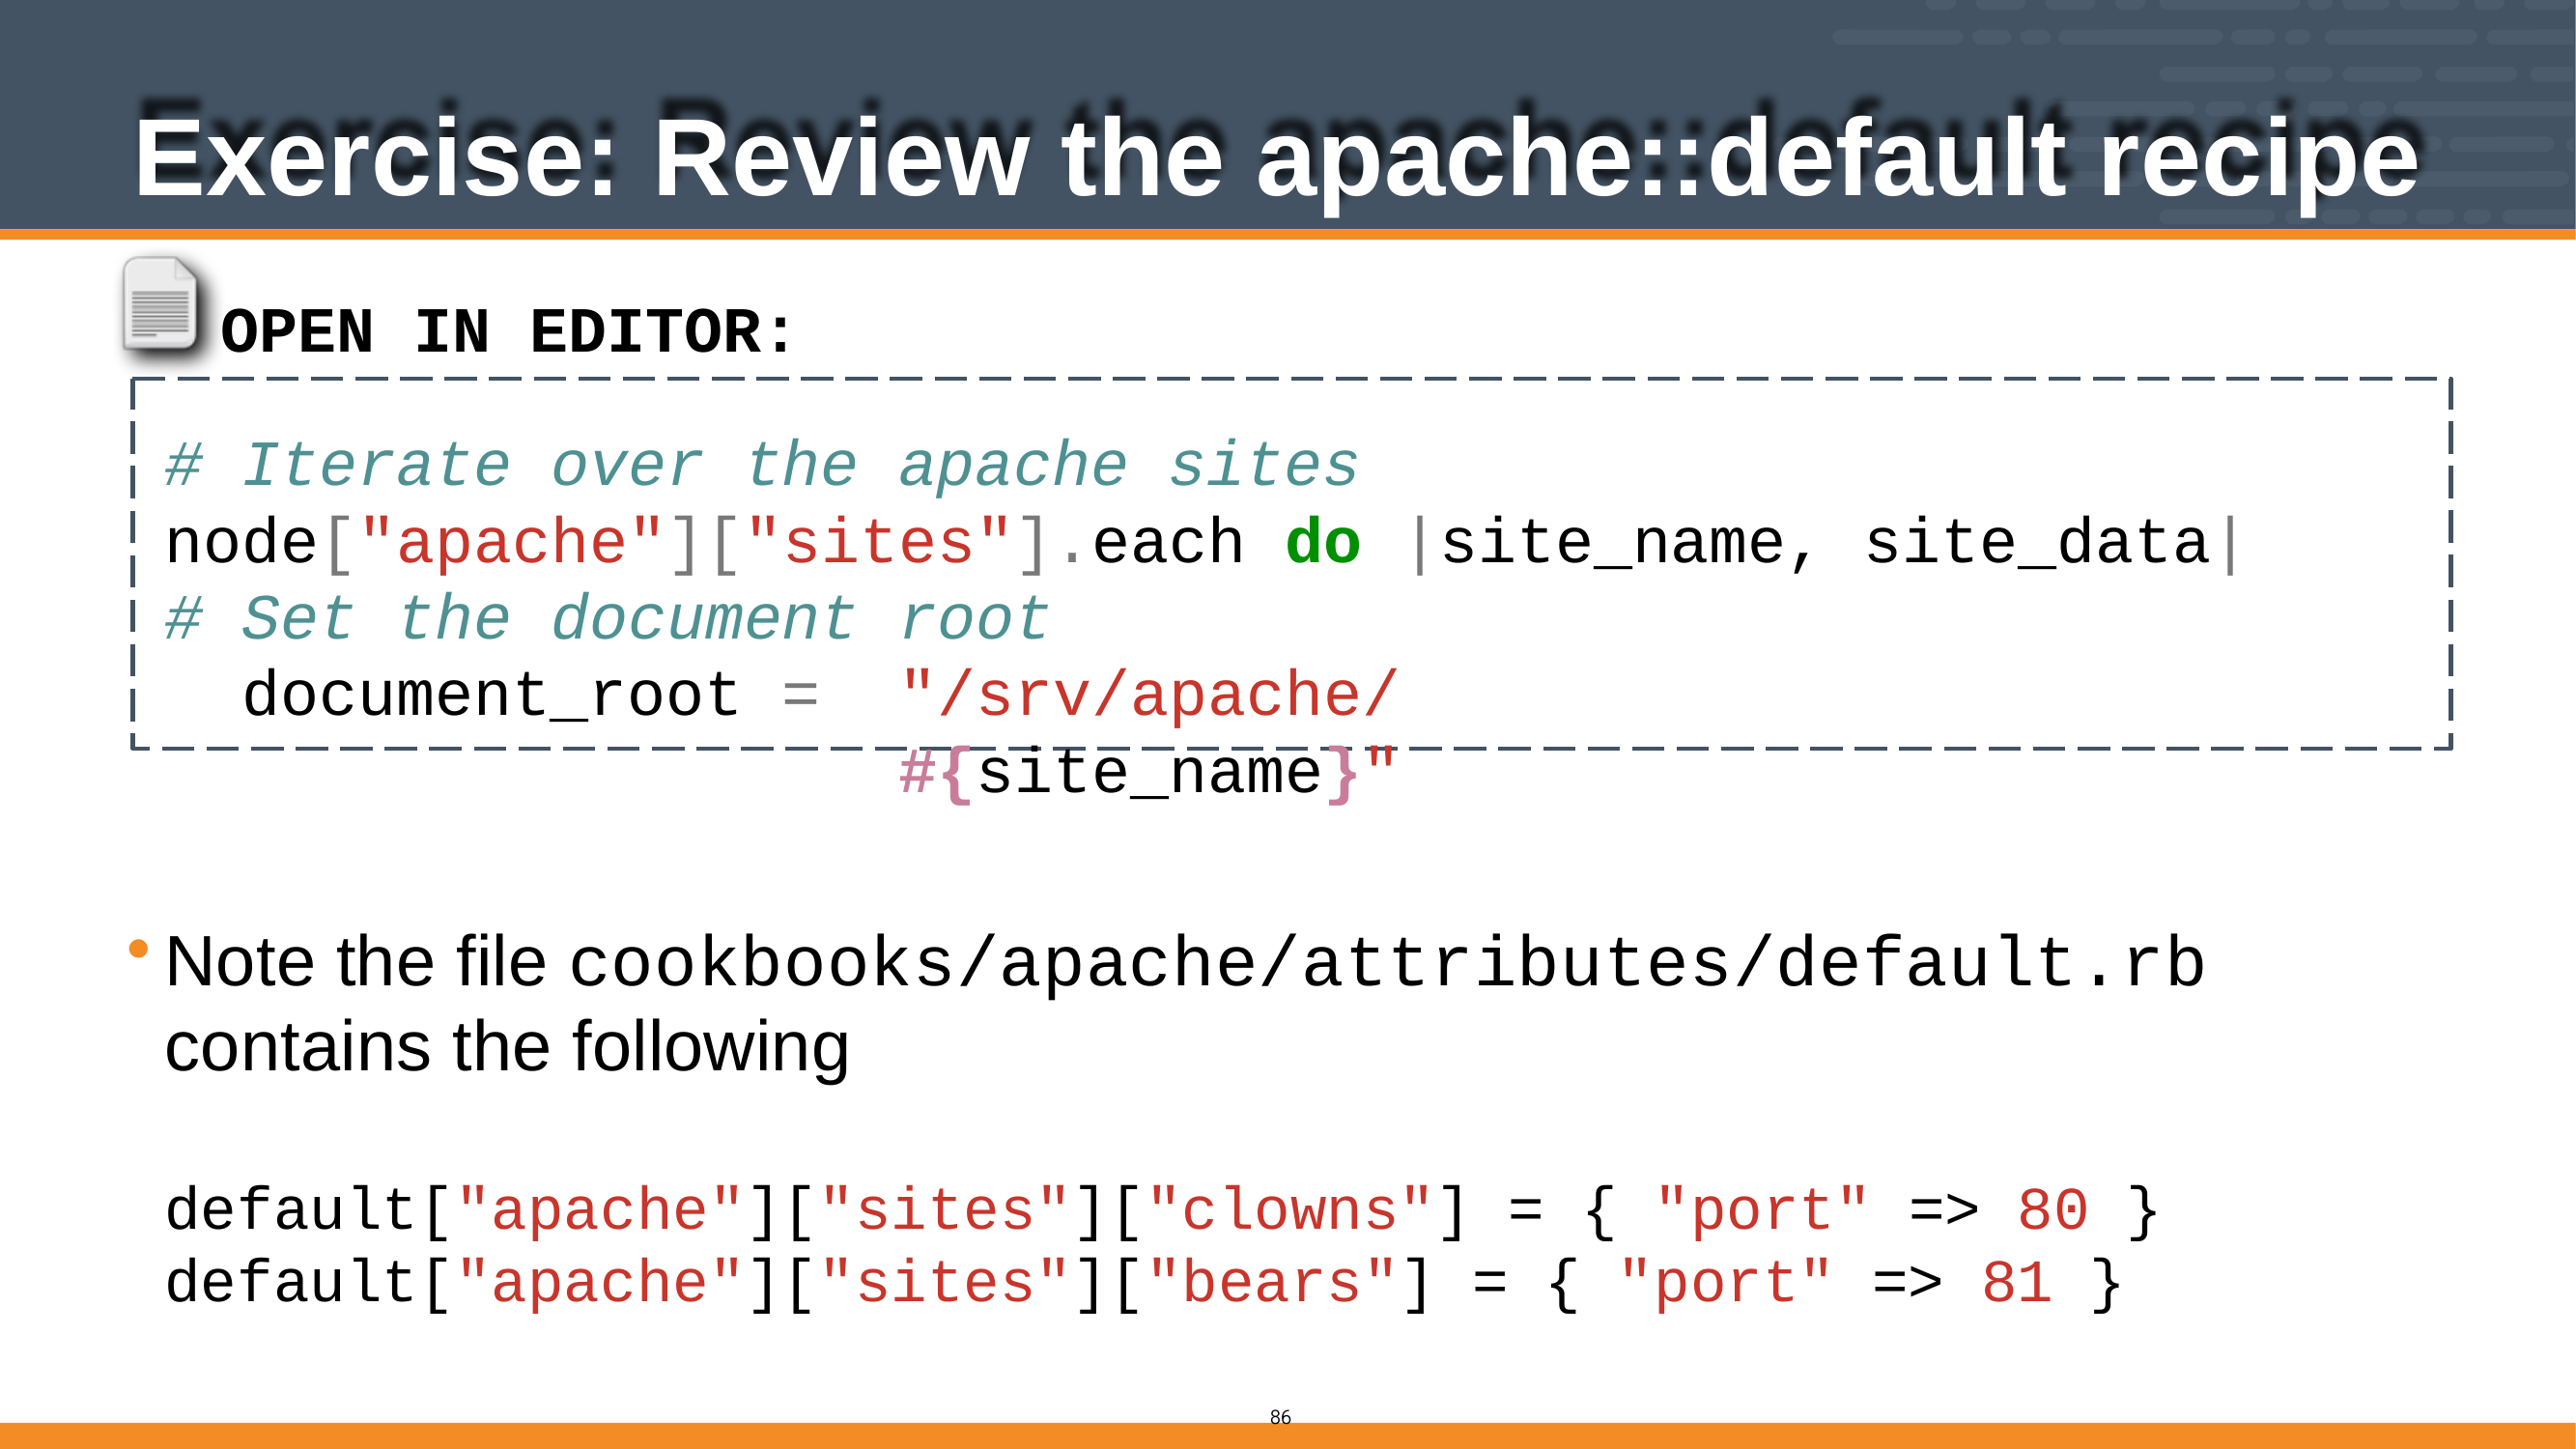

# Exercise: Review the apache::default recipe

OPEN IN EDITOR: cookbooks/apache/recipes/default.rb

# Iterate over the apache sites
node["apache"]["sites"].each do |site_name, site_data|
# Set the document
root
"/srv/apache/#{site_name}"
document_root =
Note the file cookbooks/apache/attributes/default.rb contains the following

default["apache"]["sites"]["clowns"] = { "port" => 80 }
default["apache"]["sites"]["bears"] = { "port" => 81 }
86